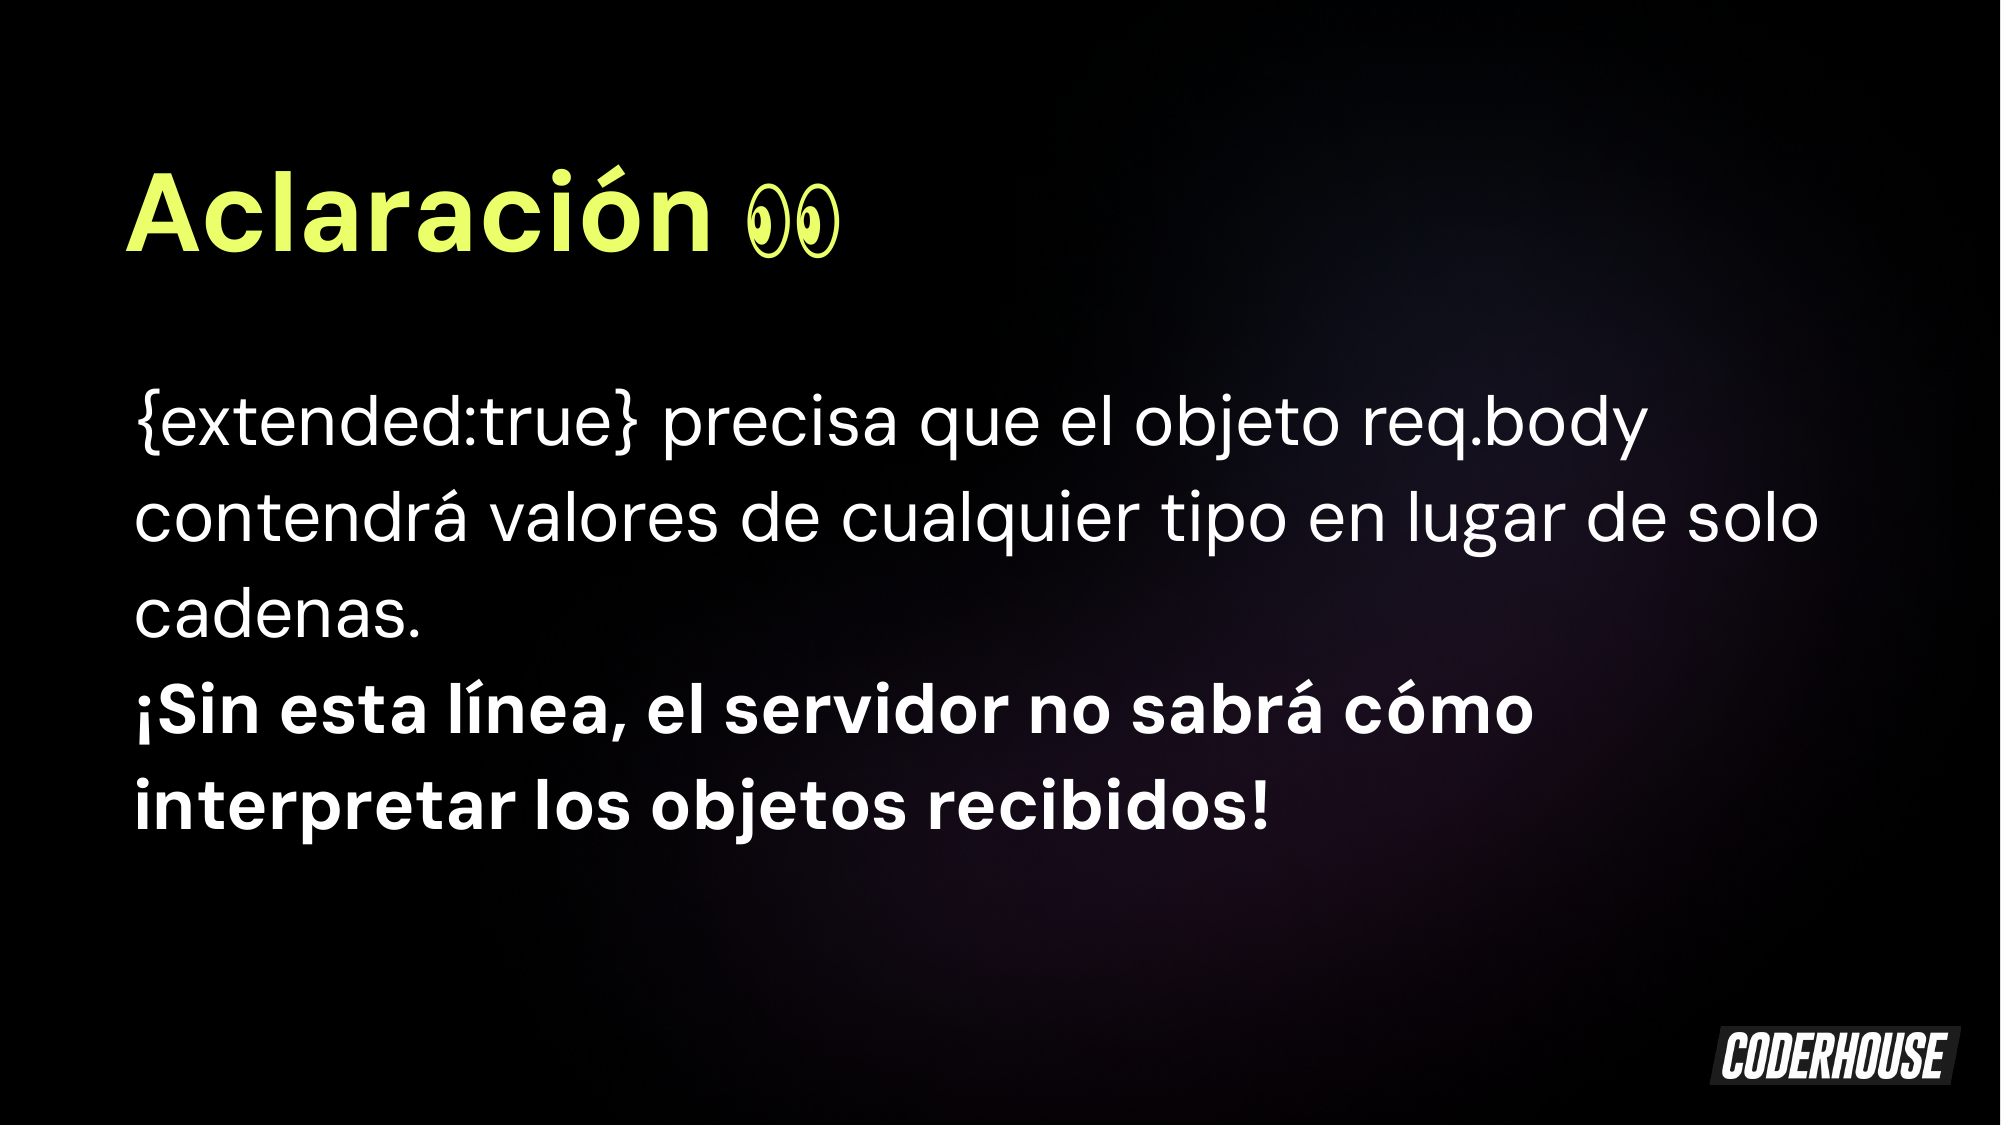

Aclaración 👀
{extended:true} precisa que el objeto req.body contendrá valores de cualquier tipo en lugar de solo cadenas.
¡Sin esta línea, el servidor no sabrá cómo interpretar los objetos recibidos!